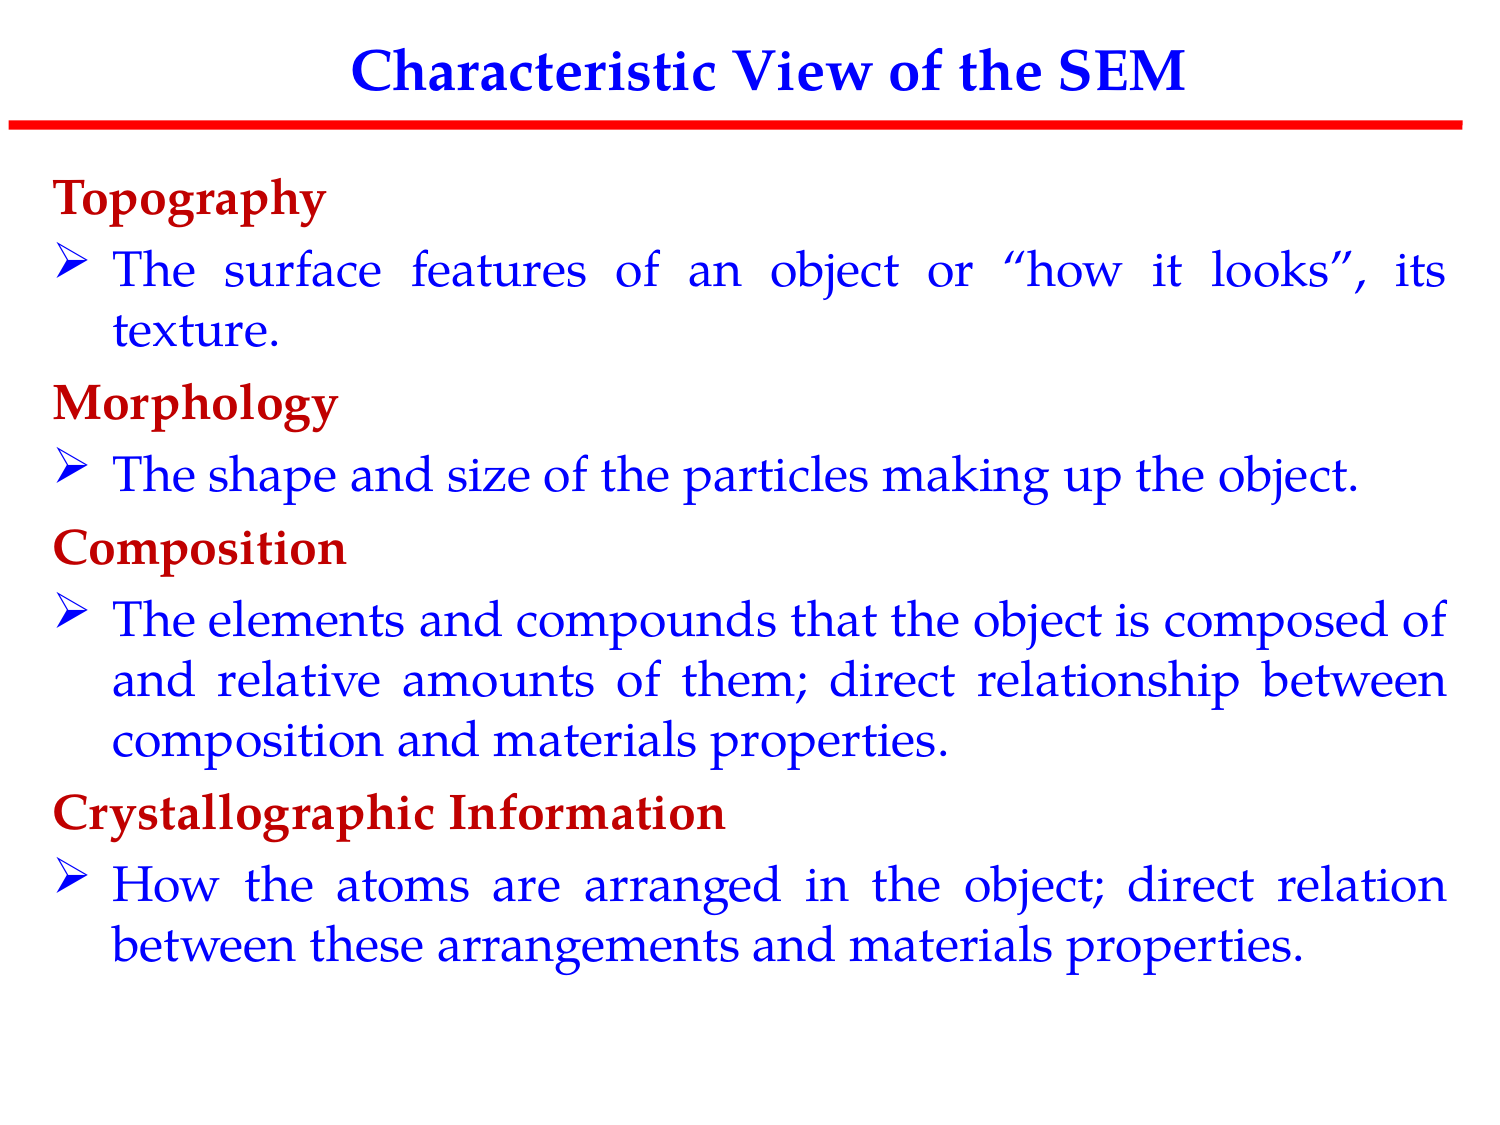

Characteristic View of the SEM

Topography
The surface features of an object or “how it looks”, its texture.
Morphology
The shape and size of the particles making up the object.
Composition
The elements and compounds that the object is composed of and relative amounts of them; direct relationship between composition and materials properties.
Crystallographic Information
How the atoms are arranged in the object; direct relation between these arrangements and materials properties.